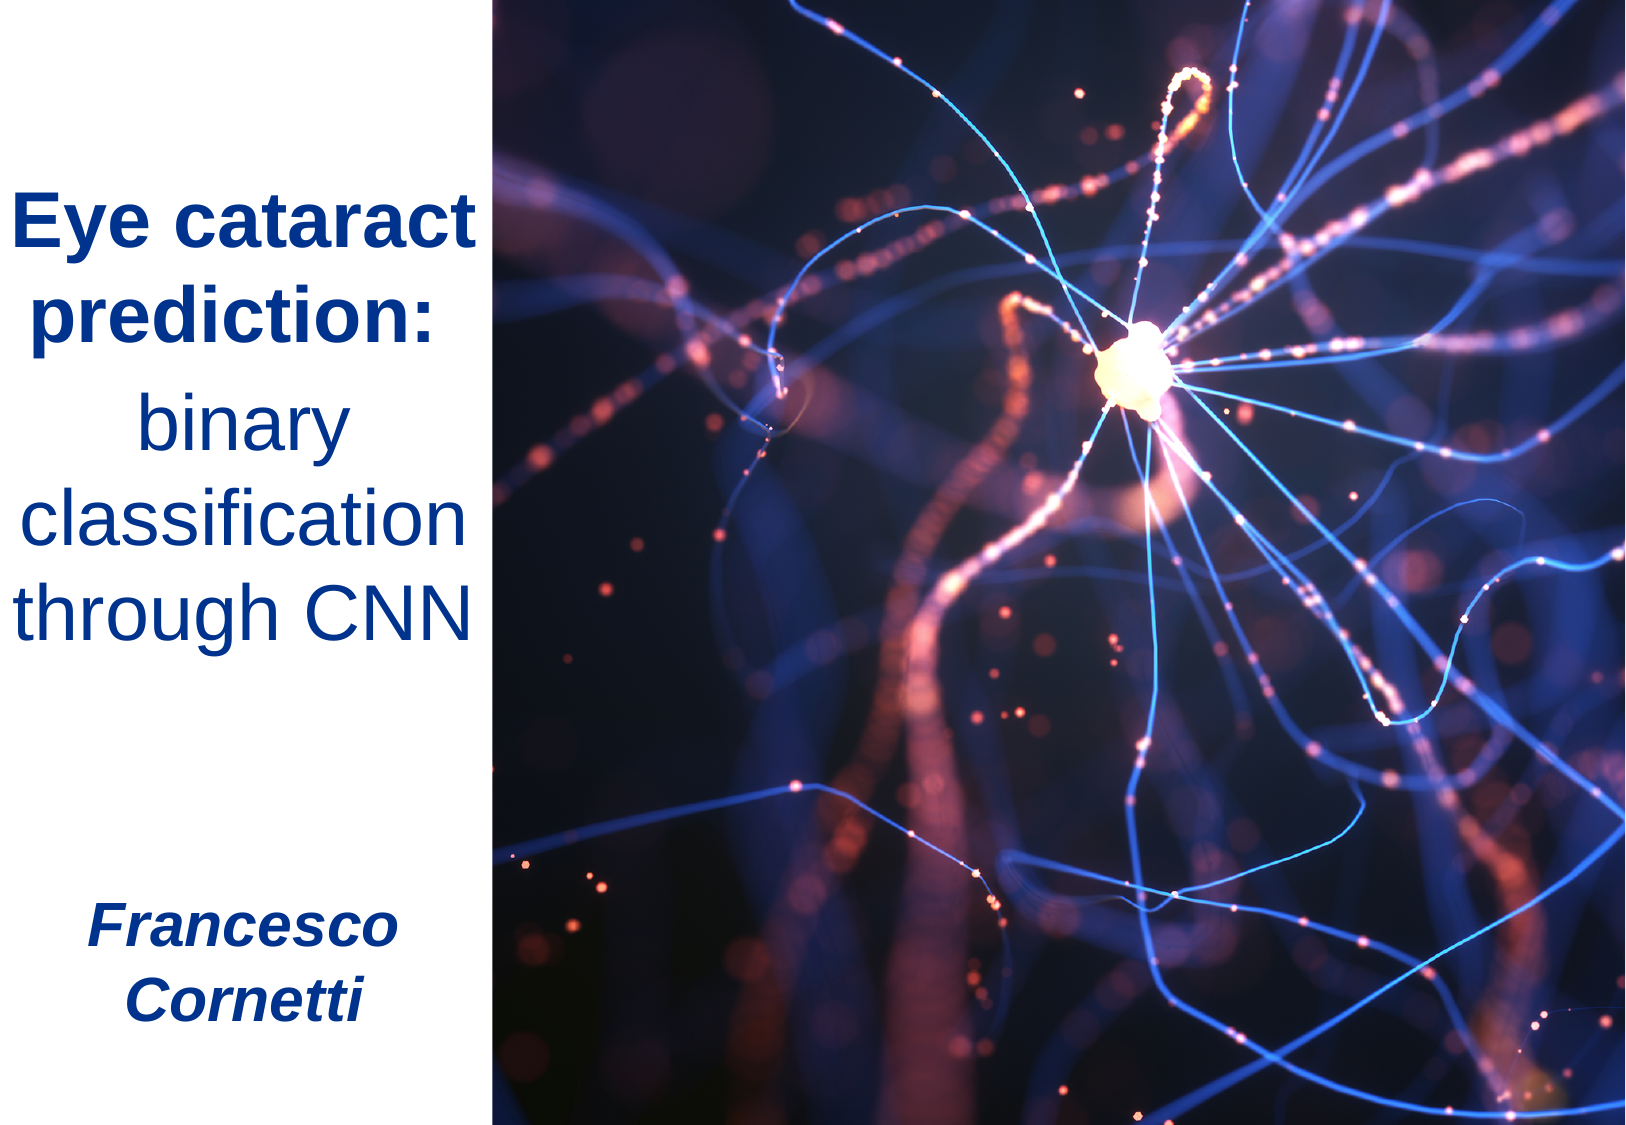

Eye cataract prediction:
binary classification through CNN

Francesco Cornetti